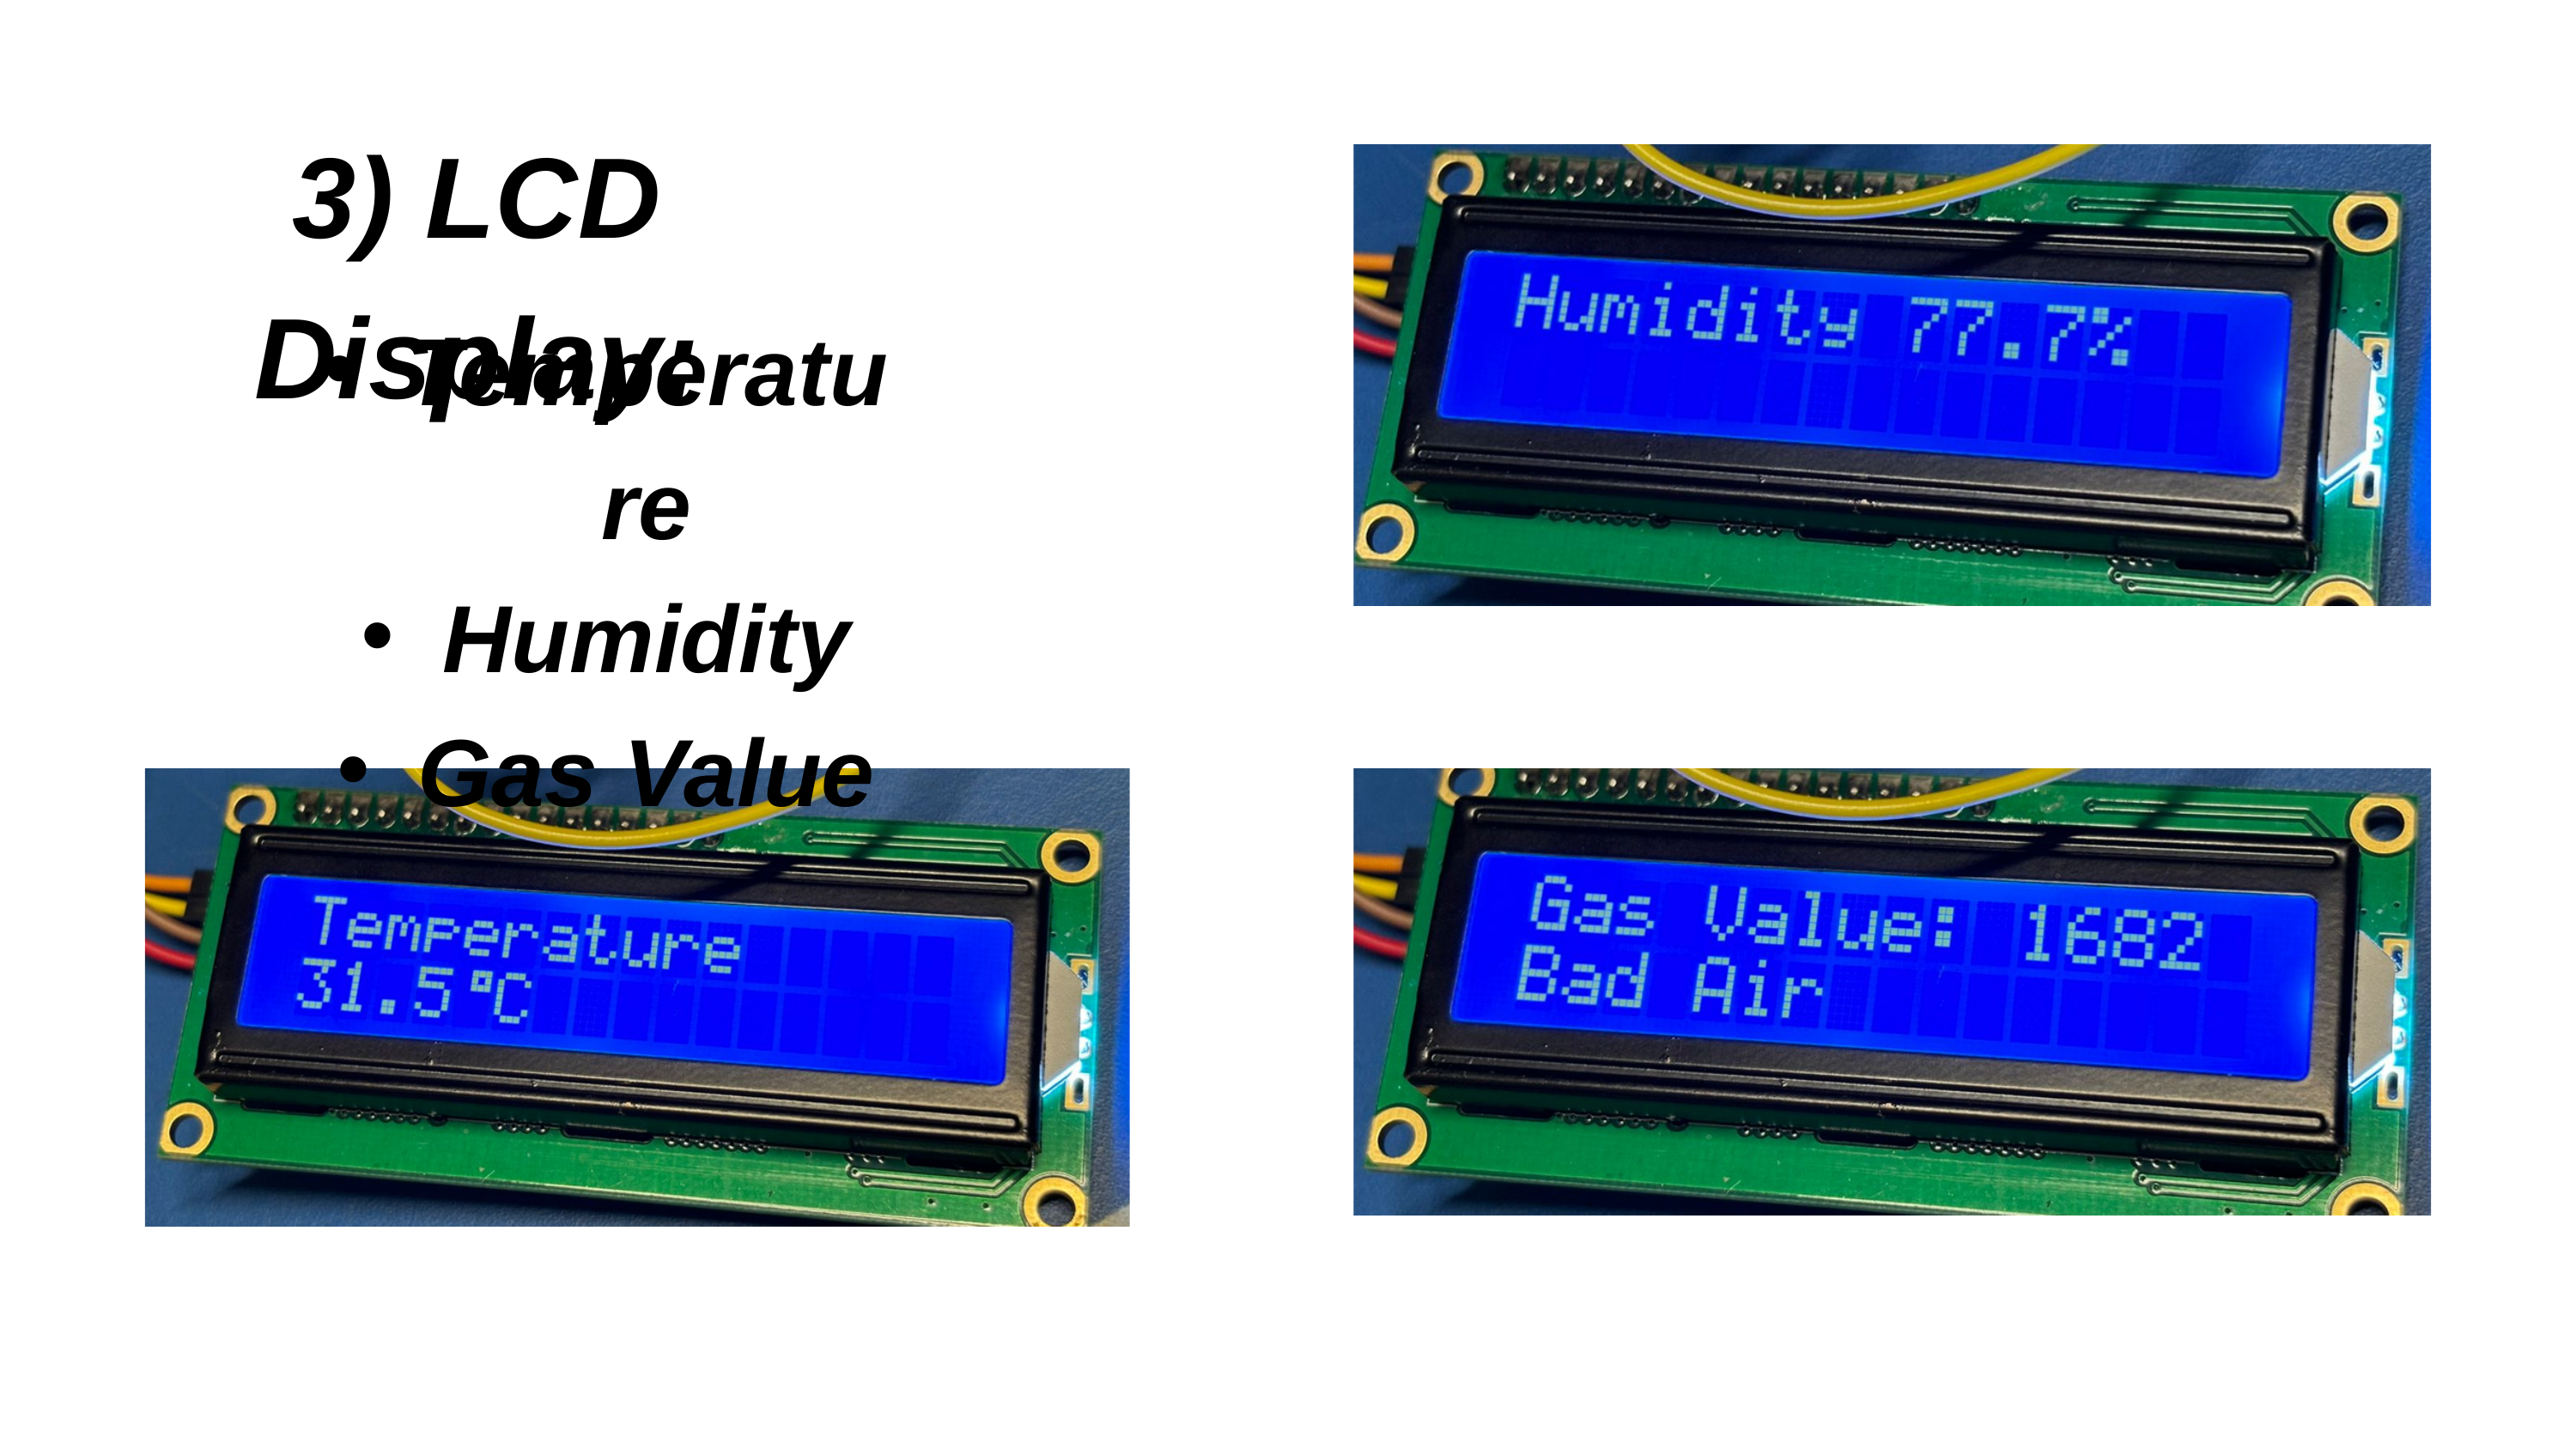

3) LCD Display:

Temperature
Humidity
Gas Value